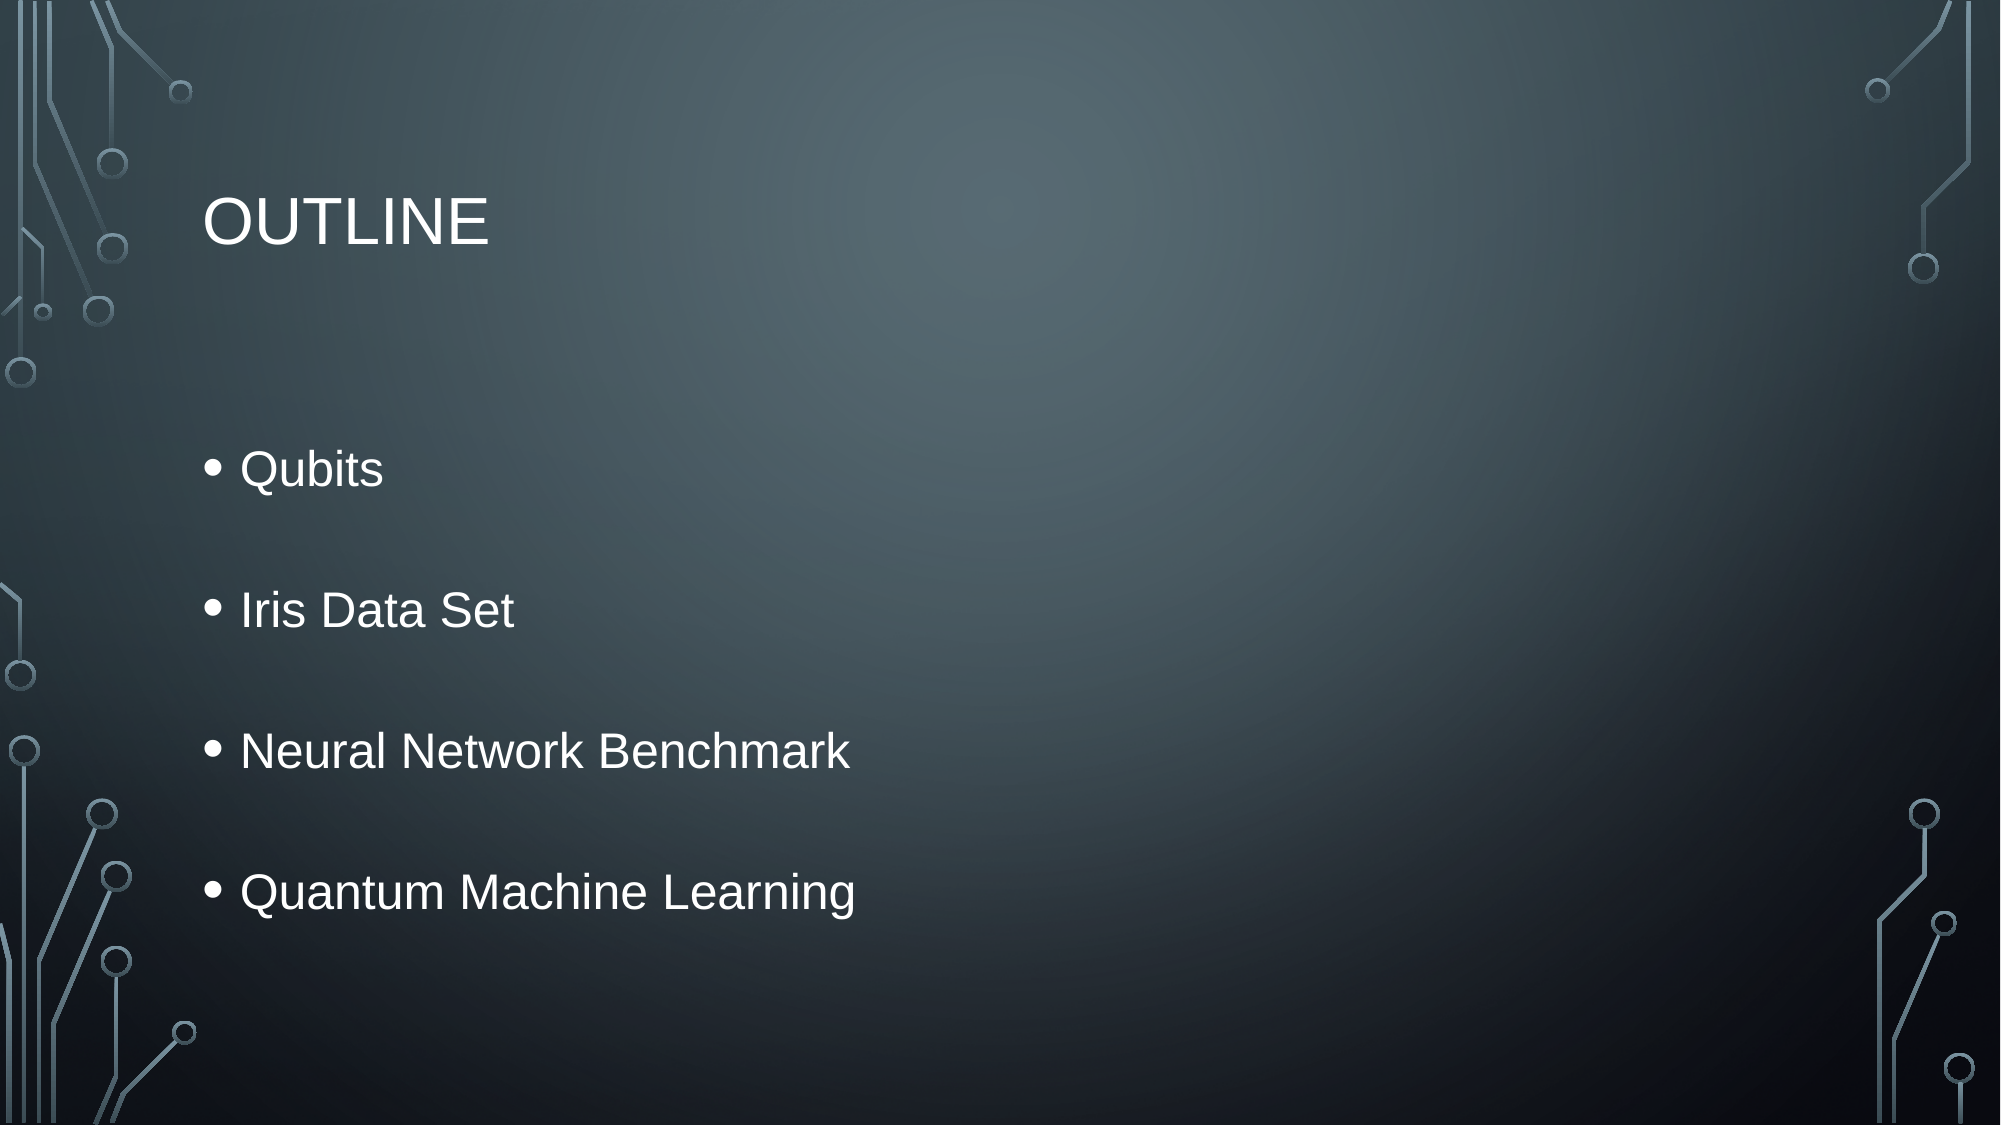

# Outline
Qubits
Iris Data Set
Neural Network Benchmark
Quantum Machine Learning